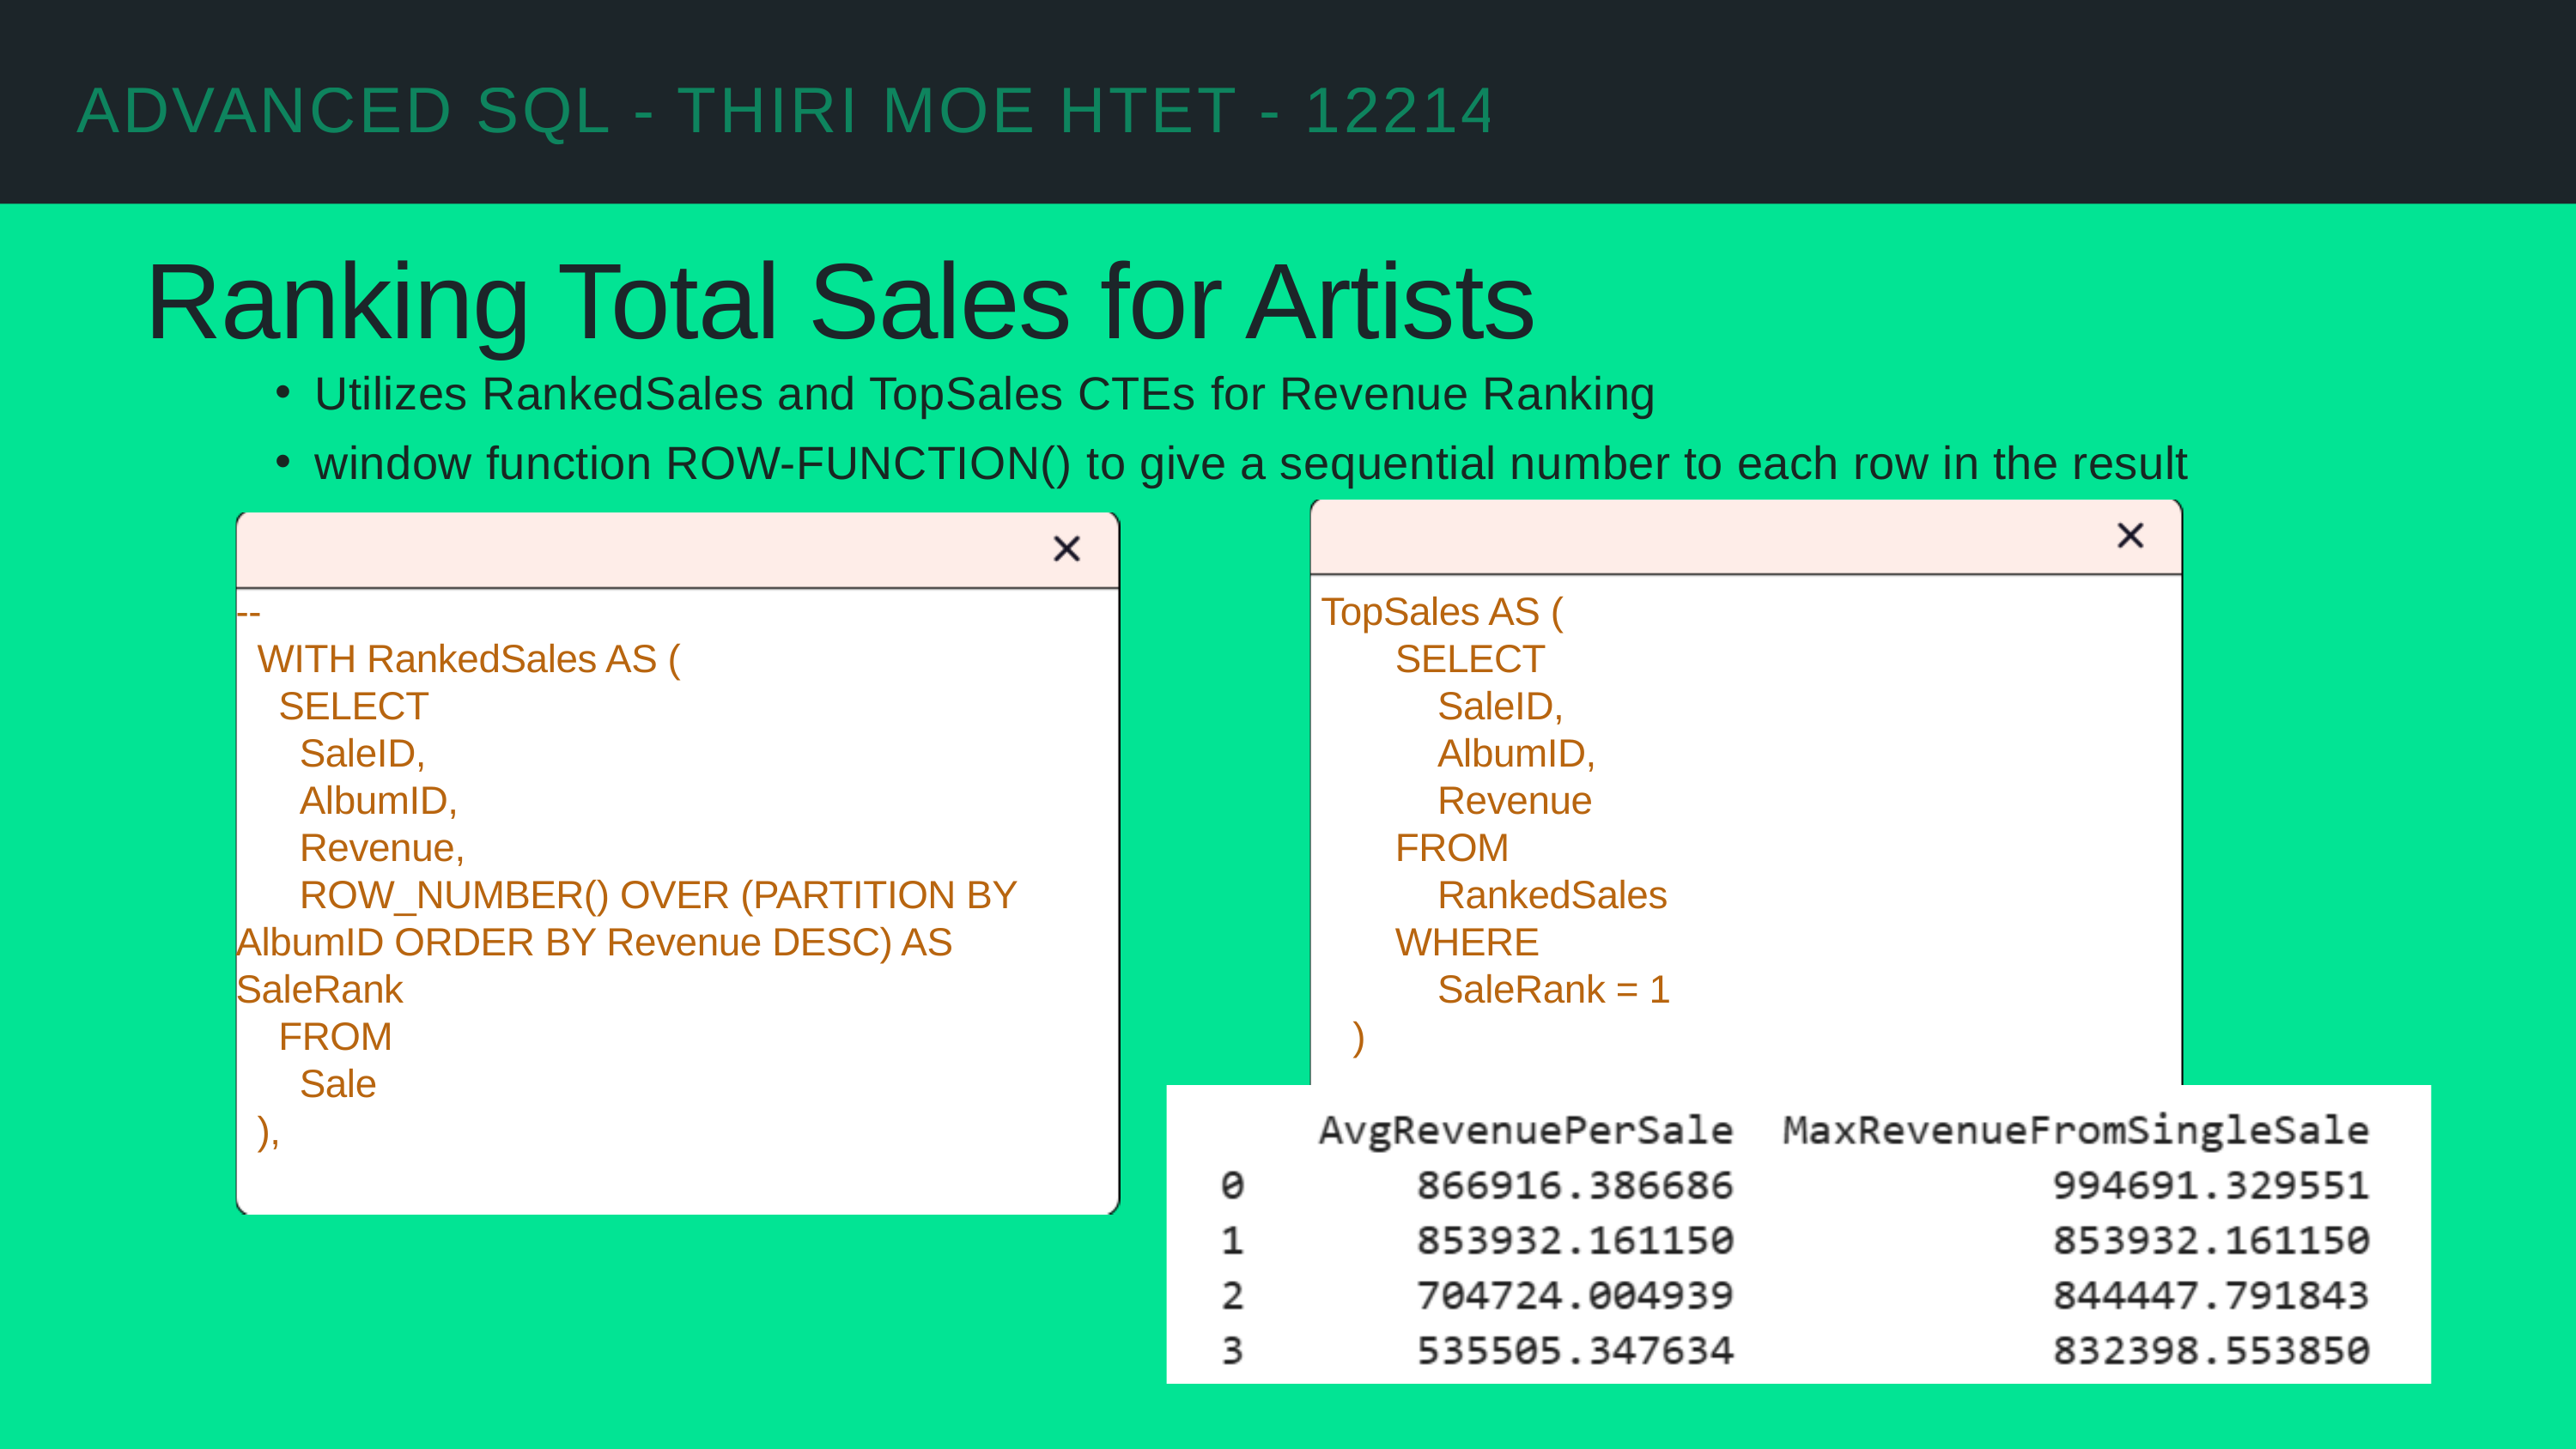

ADVANCED SQL - THIRI MOE HTET - 12214682
Ranking Total Sales for Artists
Utilizes RankedSales and TopSales CTEs for Revenue Ranking
window function ROW-FUNCTION() to give a sequential number to each row in the result

--
  WITH RankedSales AS (
    SELECT
      SaleID,
      AlbumID,
      Revenue,
      ROW_NUMBER() OVER (PARTITION BY AlbumID ORDER BY Revenue DESC) AS SaleRank
    FROM
      Sale
  ),

 TopSales AS (
        SELECT
            SaleID,
            AlbumID,
            Revenue
        FROM
            RankedSales
        WHERE
            SaleRank = 1
    )